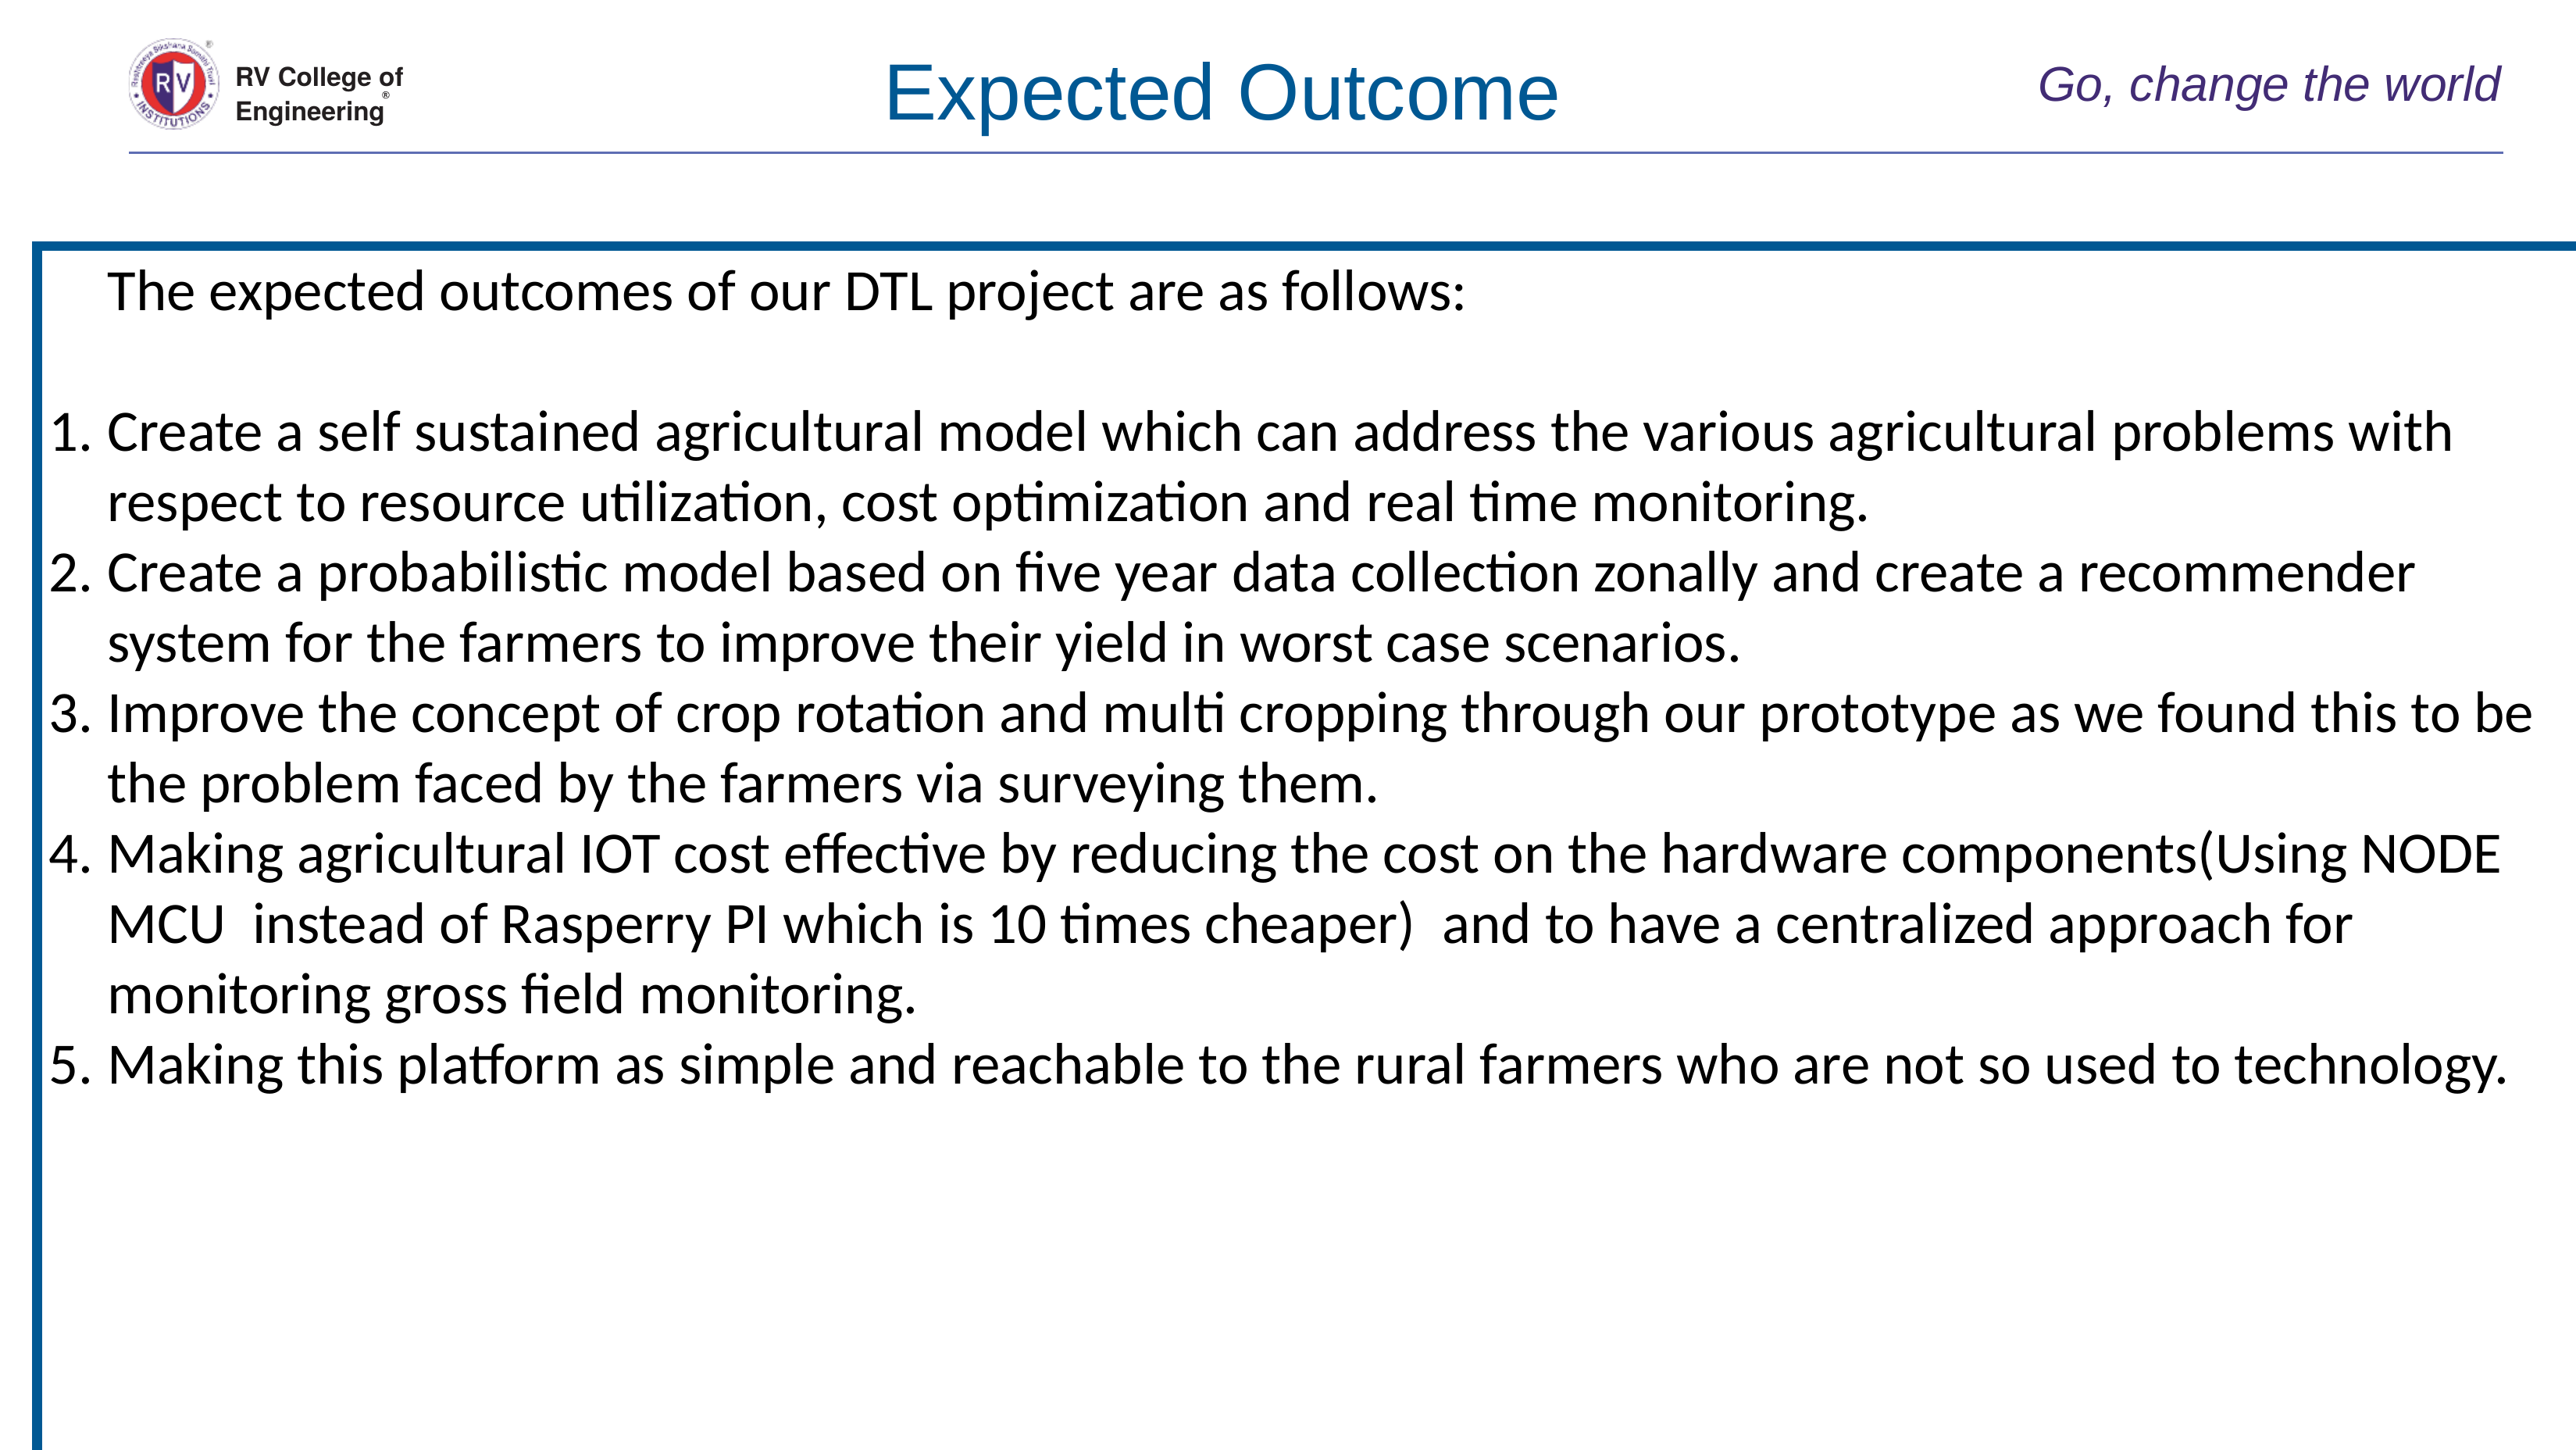

Expected Outcome
# Go, change the world
RV College of
Engineering

The expected outcomes of our DTL project are as follows:

Create a self sustained agricultural model which can address the various agricultural problems with respect to resource utilization, cost optimization and real time monitoring.
Create a probabilistic model based on five year data collection zonally and create a recommender system for the farmers to improve their yield in worst case scenarios.
Improve the concept of crop rotation and multi cropping through our prototype as we found this to be the problem faced by the farmers via surveying them.
Making agricultural IOT cost effective by reducing the cost on the hardware components(Using NODE MCU  instead of Rasperry PI which is 10 times cheaper)  and to have a centralized approach for monitoring gross field monitoring.
Making this platform as simple and reachable to the rural farmers who are not so used to technology.